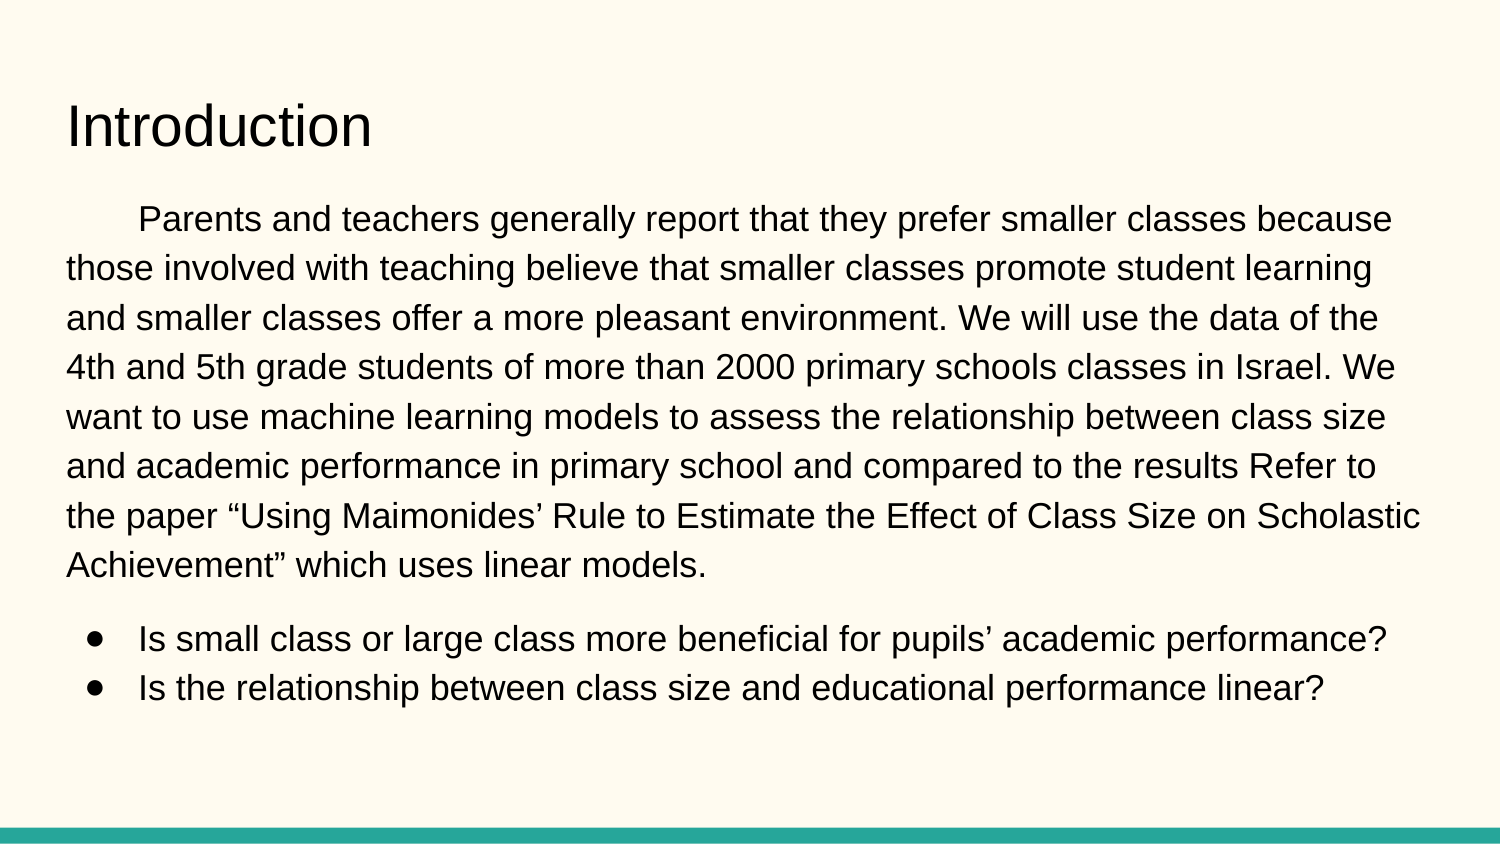

# Introduction
Parents and teachers generally report that they prefer smaller classes because those involved with teaching believe that smaller classes promote student learning and smaller classes offer a more pleasant environment. We will use the data of the 4th and 5th grade students of more than 2000 primary schools classes in Israel. We want to use machine learning models to assess the relationship between class size and academic performance in primary school and compared to the results Refer to the paper “Using Maimonides’ Rule to Estimate the Effect of Class Size on Scholastic Achievement” which uses linear models.
Is small class or large class more beneficial for pupils’ academic performance?
Is the relationship between class size and educational performance linear?